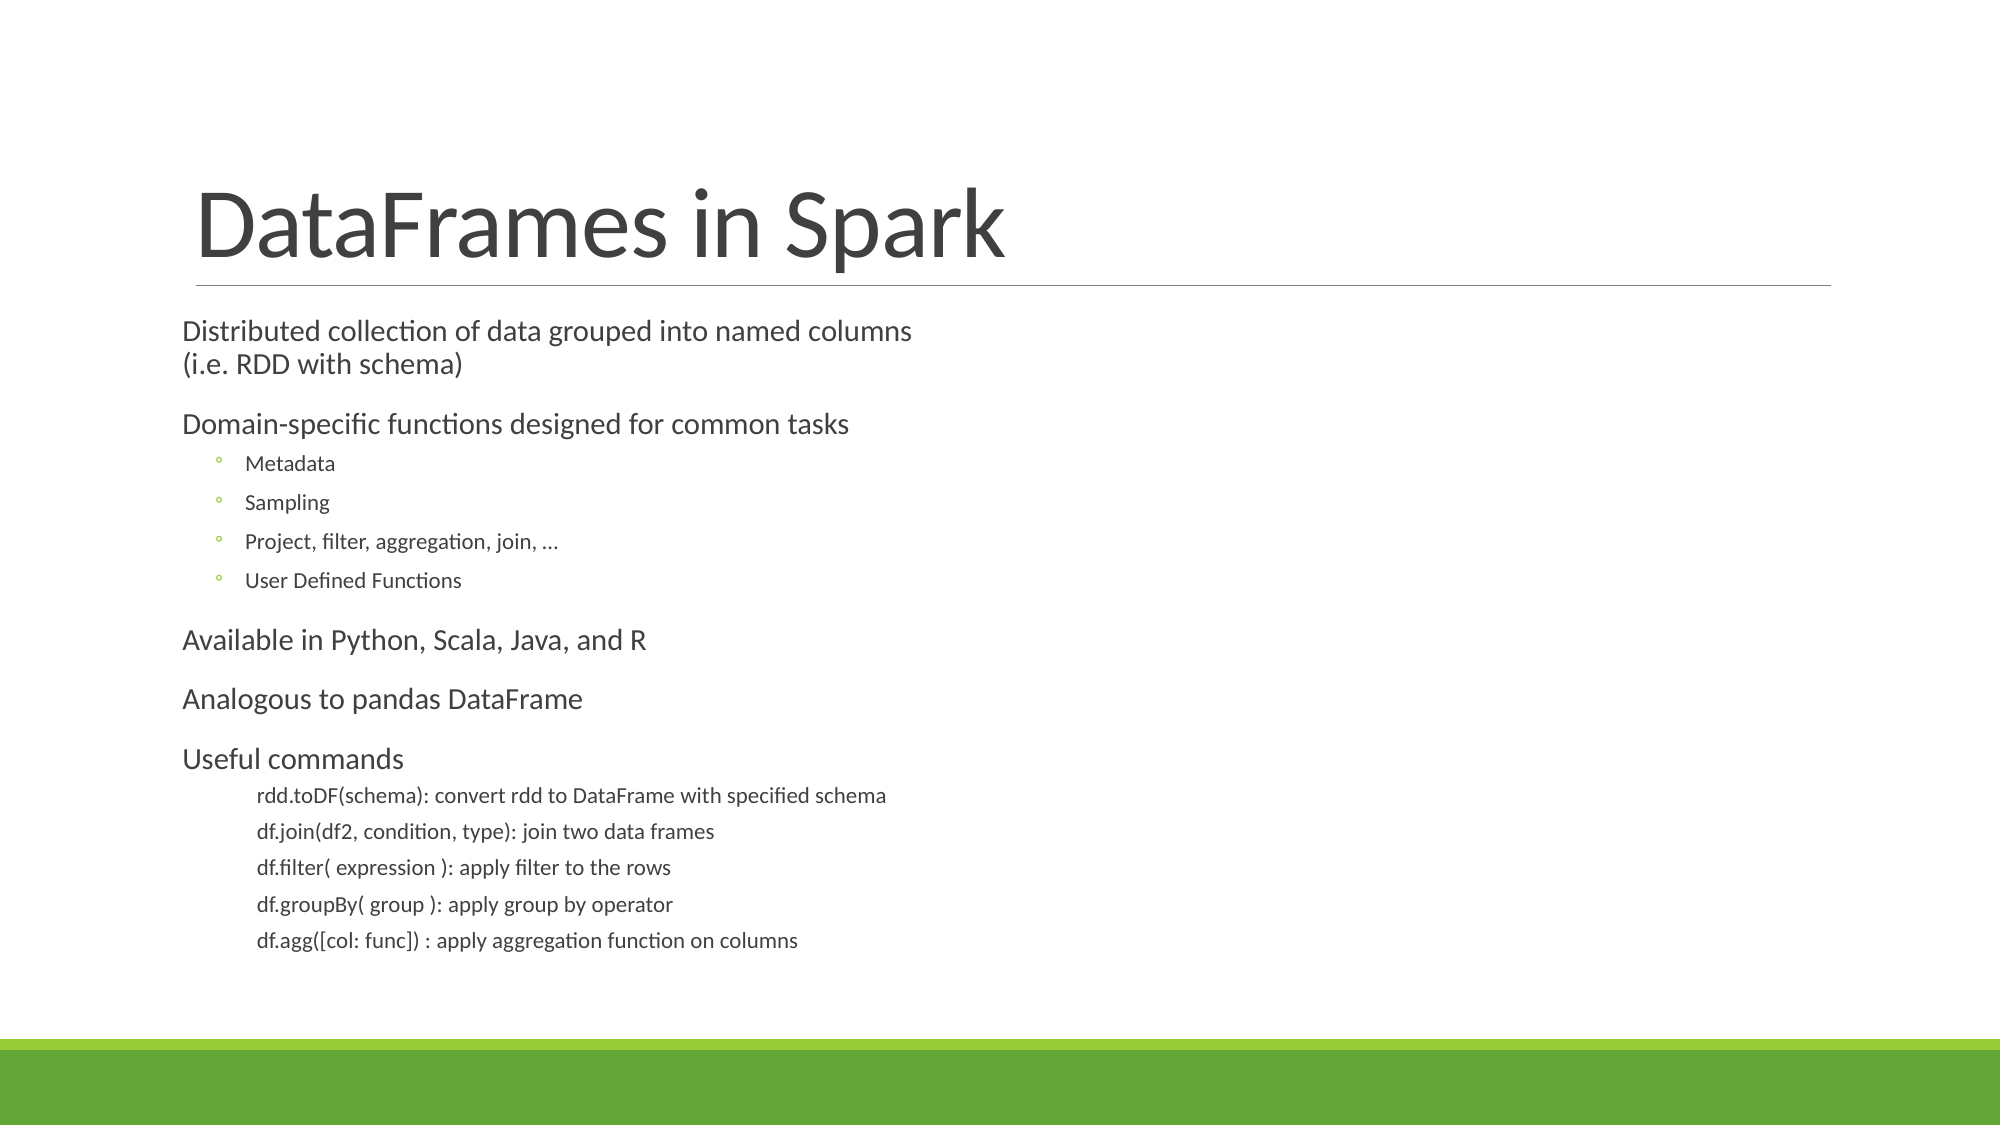

# DataFrames in Spark
Distributed collection of data grouped into named columns
(i.e. RDD with schema)
Domain-specific functions designed for common tasks
Metadata
Sampling
Project, filter, aggregation, join, …
User Defined Functions
Available in Python, Scala, Java, and R
Analogous to pandas DataFrame
Useful commands
rdd.toDF(schema): convert rdd to DataFrame with specified schema
df.join(df2, condition, type): join two data frames
df.filter( expression ): apply filter to the rows
df.groupBy( group ): apply group by operator
df.agg([col: func]) : apply aggregation function on columns